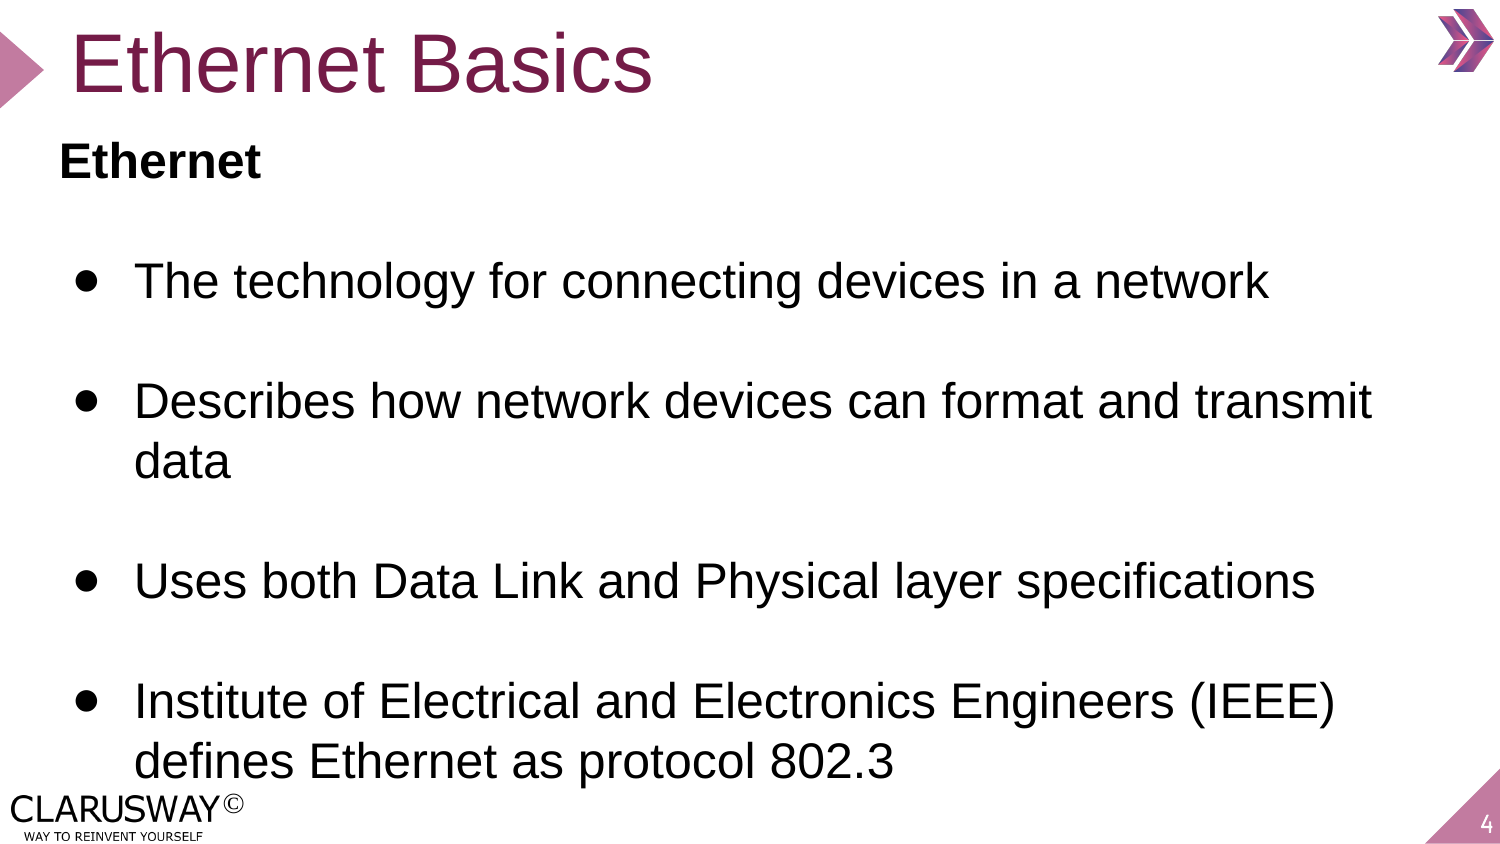

# Ethernet Basics
Ethernet

The technology for connecting devices in a network

Describes how network devices can format and transmit data

Uses both Data Link and Physical layer specifications

Institute of Electrical and Electronics Engineers (IEEE) defines Ethernet as protocol 802.3
4